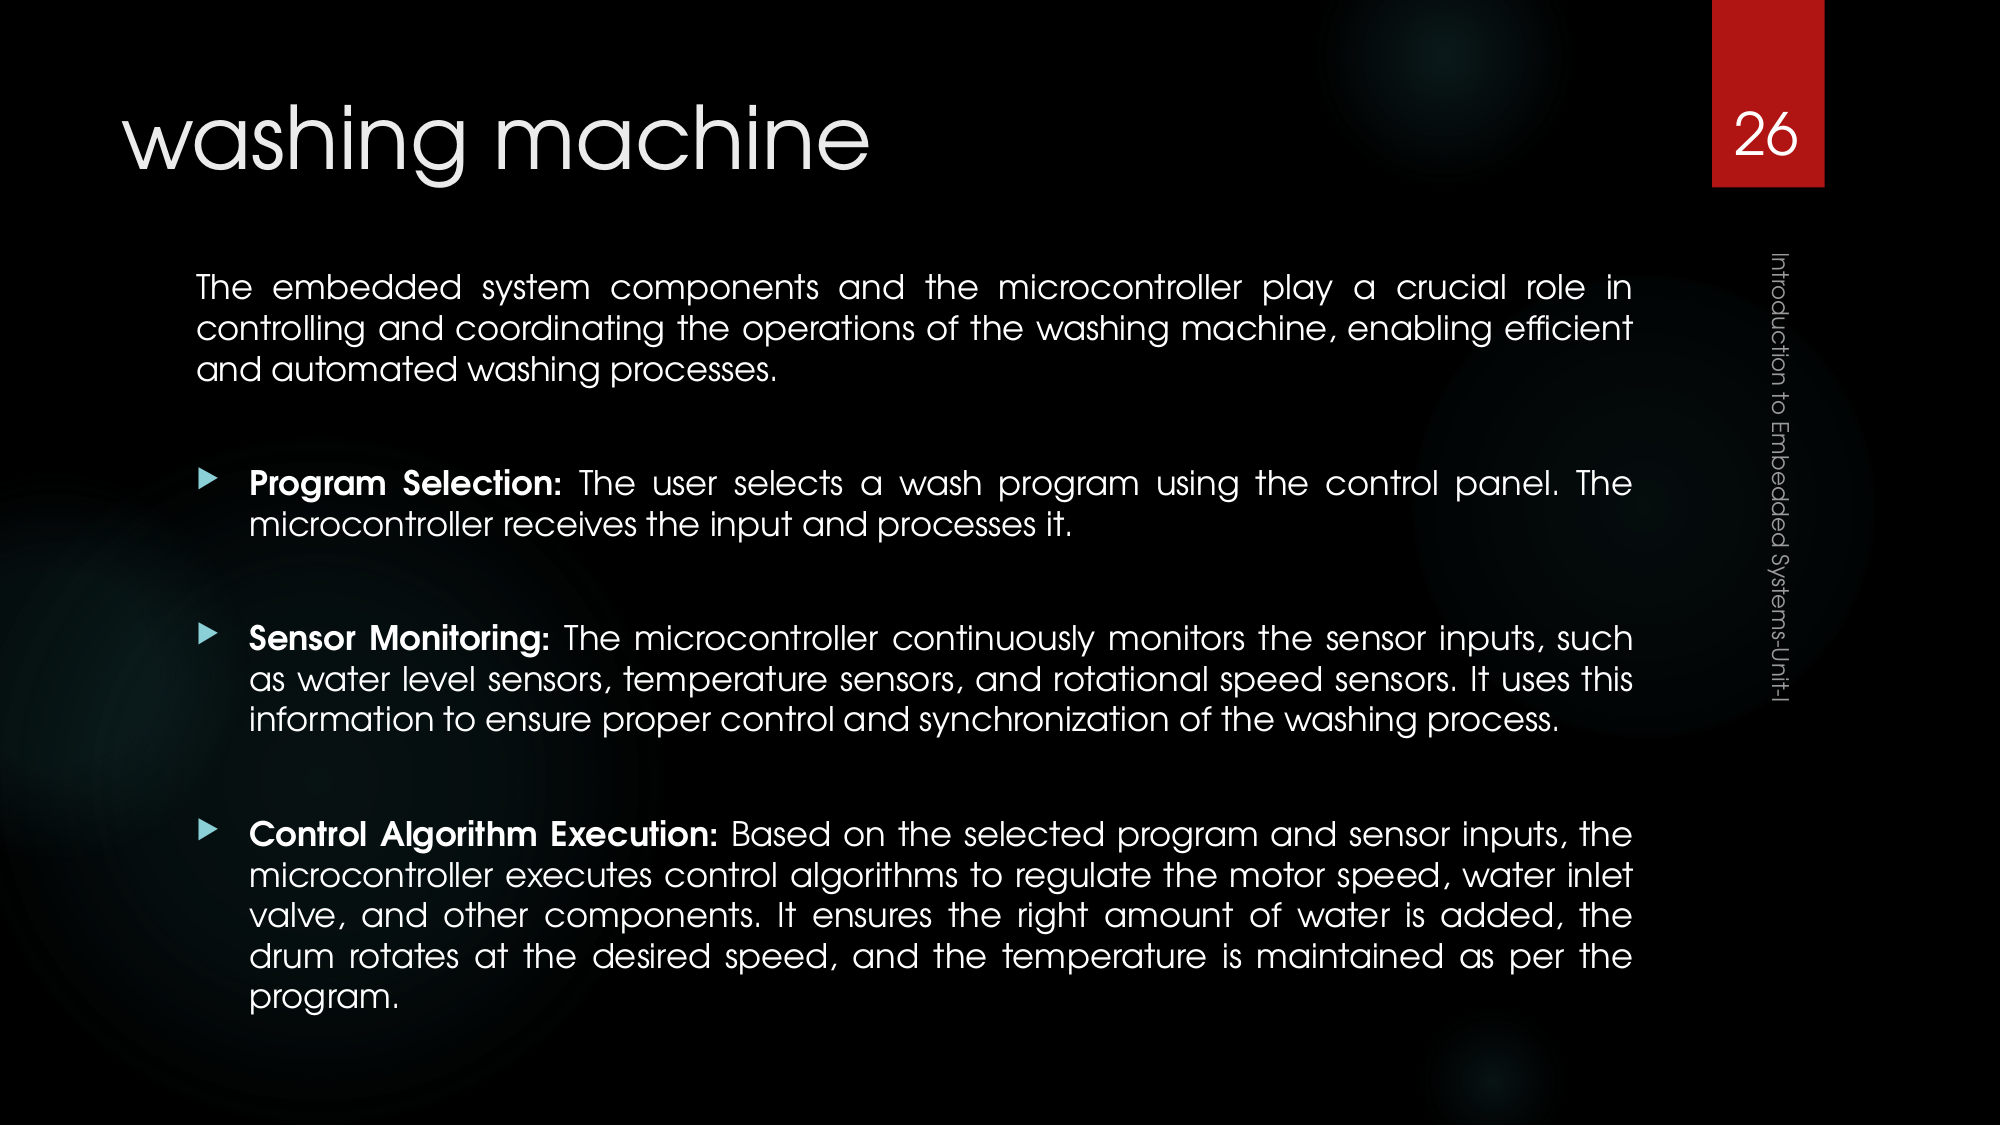

26
# washing machine
The embedded system components and the microcontroller play a crucial role in controlling and coordinating the operations of the washing machine, enabling efficient and automated washing processes.

Program Selection: The user selects a wash program using the control panel. The microcontroller receives the input and processes it.

Sensor Monitoring: The microcontroller continuously monitors the sensor inputs, such as water level sensors, temperature sensors, and rotational speed sensors. It uses this information to ensure proper control and synchronization of the washing process.

Control Algorithm Execution: Based on the selected program and sensor inputs, the microcontroller executes control algorithms to regulate the motor speed, water inlet valve, and other components. It ensures the right amount of water is added, the drum rotates at the desired speed, and the temperature is maintained as per the program.

Introduction to Embedded Systems-Unit-I